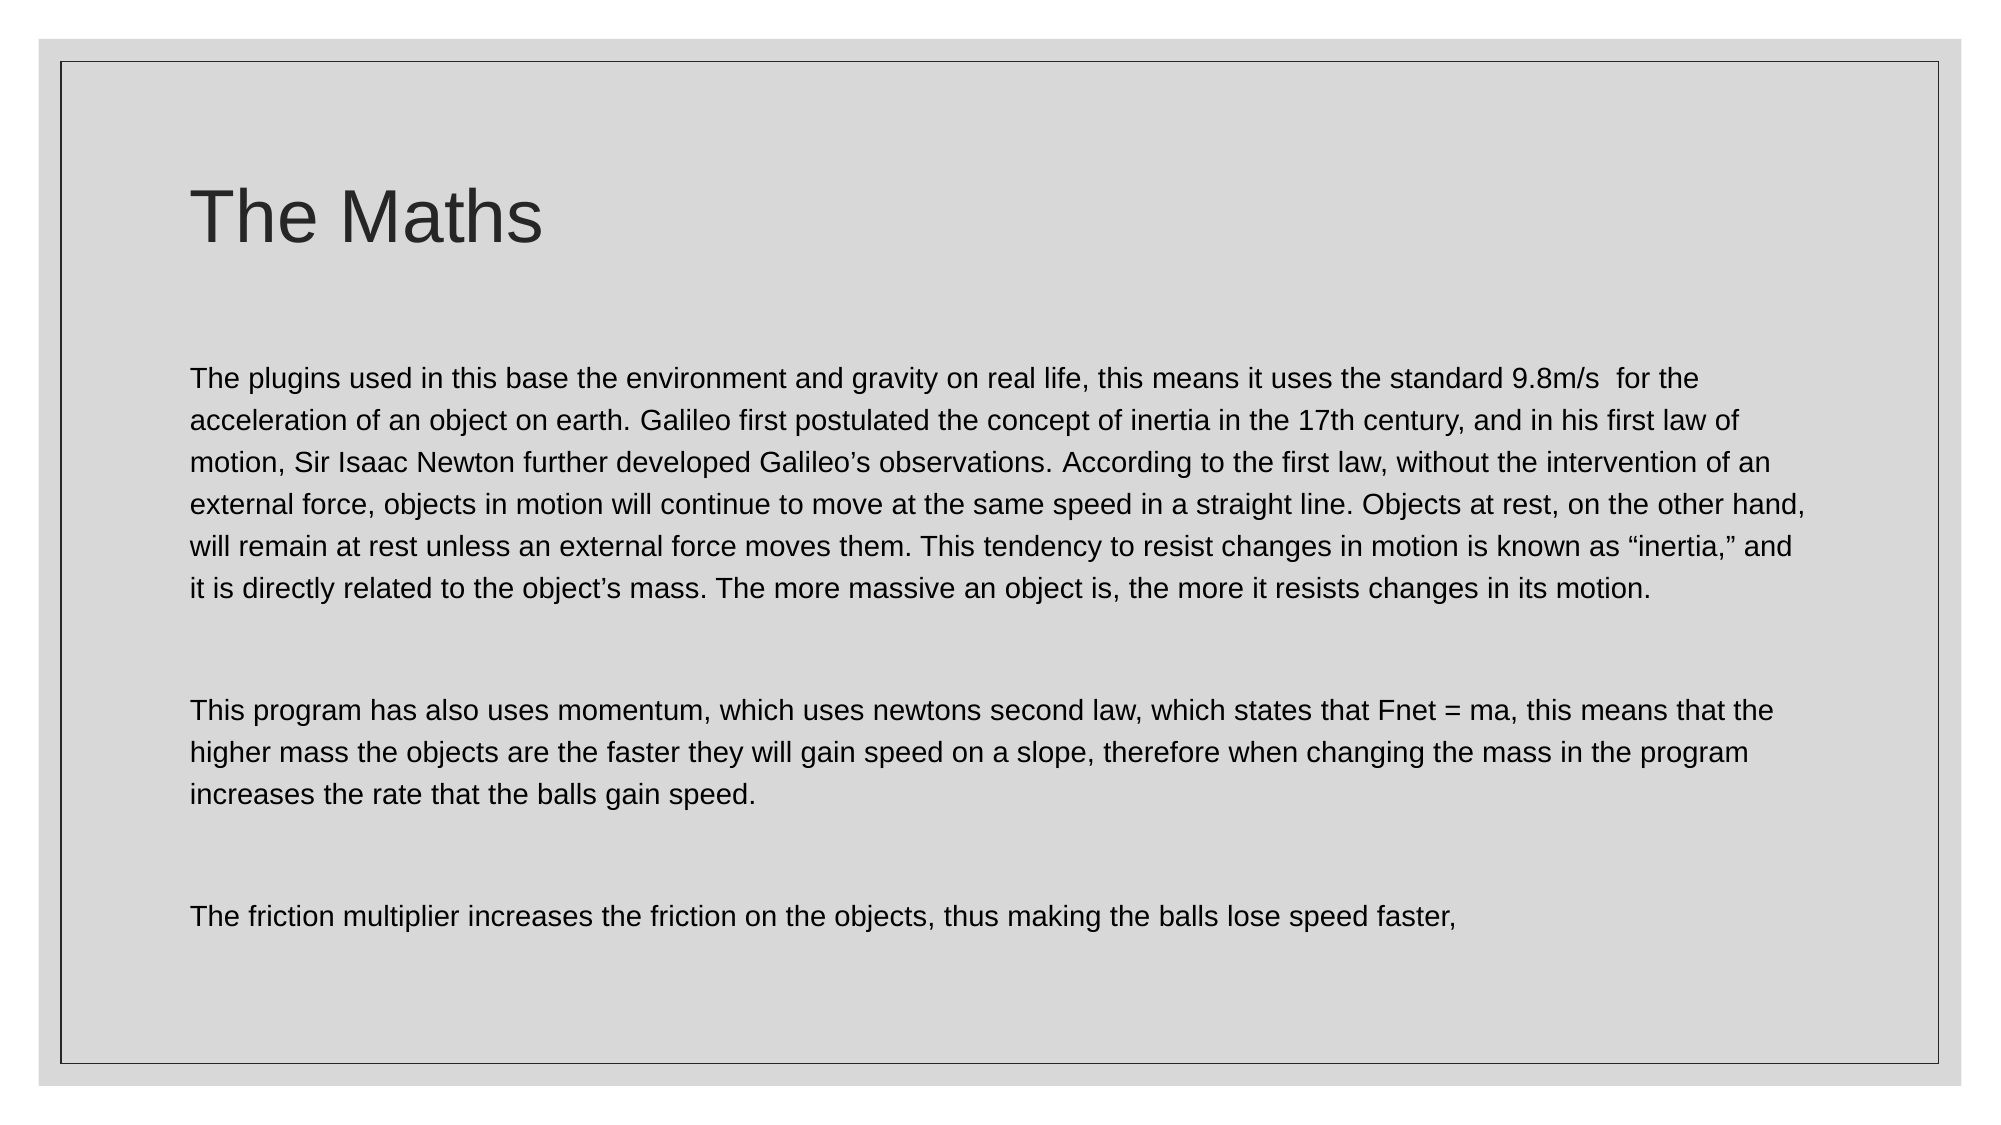

# The Maths
The plugins used in this base the environment and gravity on real life, this means it uses the standard 9.8m/s  for the acceleration of an object on earth. Galileo first postulated the concept of inertia in the 17th century, and in his first law of motion, Sir Isaac Newton further developed Galileo’s observations. According to the first law, without the intervention of an external force, objects in motion will continue to move at the same speed in a straight line. Objects at rest, on the other hand, will remain at rest unless an external force moves them. This tendency to resist changes in motion is known as “inertia,” and it is directly related to the object’s mass. The more massive an object is, the more it resists changes in its motion.

This program has also uses momentum, which uses newtons second law, which states that Fnet = ma, this means that the higher mass the objects are the faster they will gain speed on a slope, therefore when changing the mass in the program increases the rate that the balls gain speed.

The friction multiplier increases the friction on the objects, thus making the balls lose speed faster,